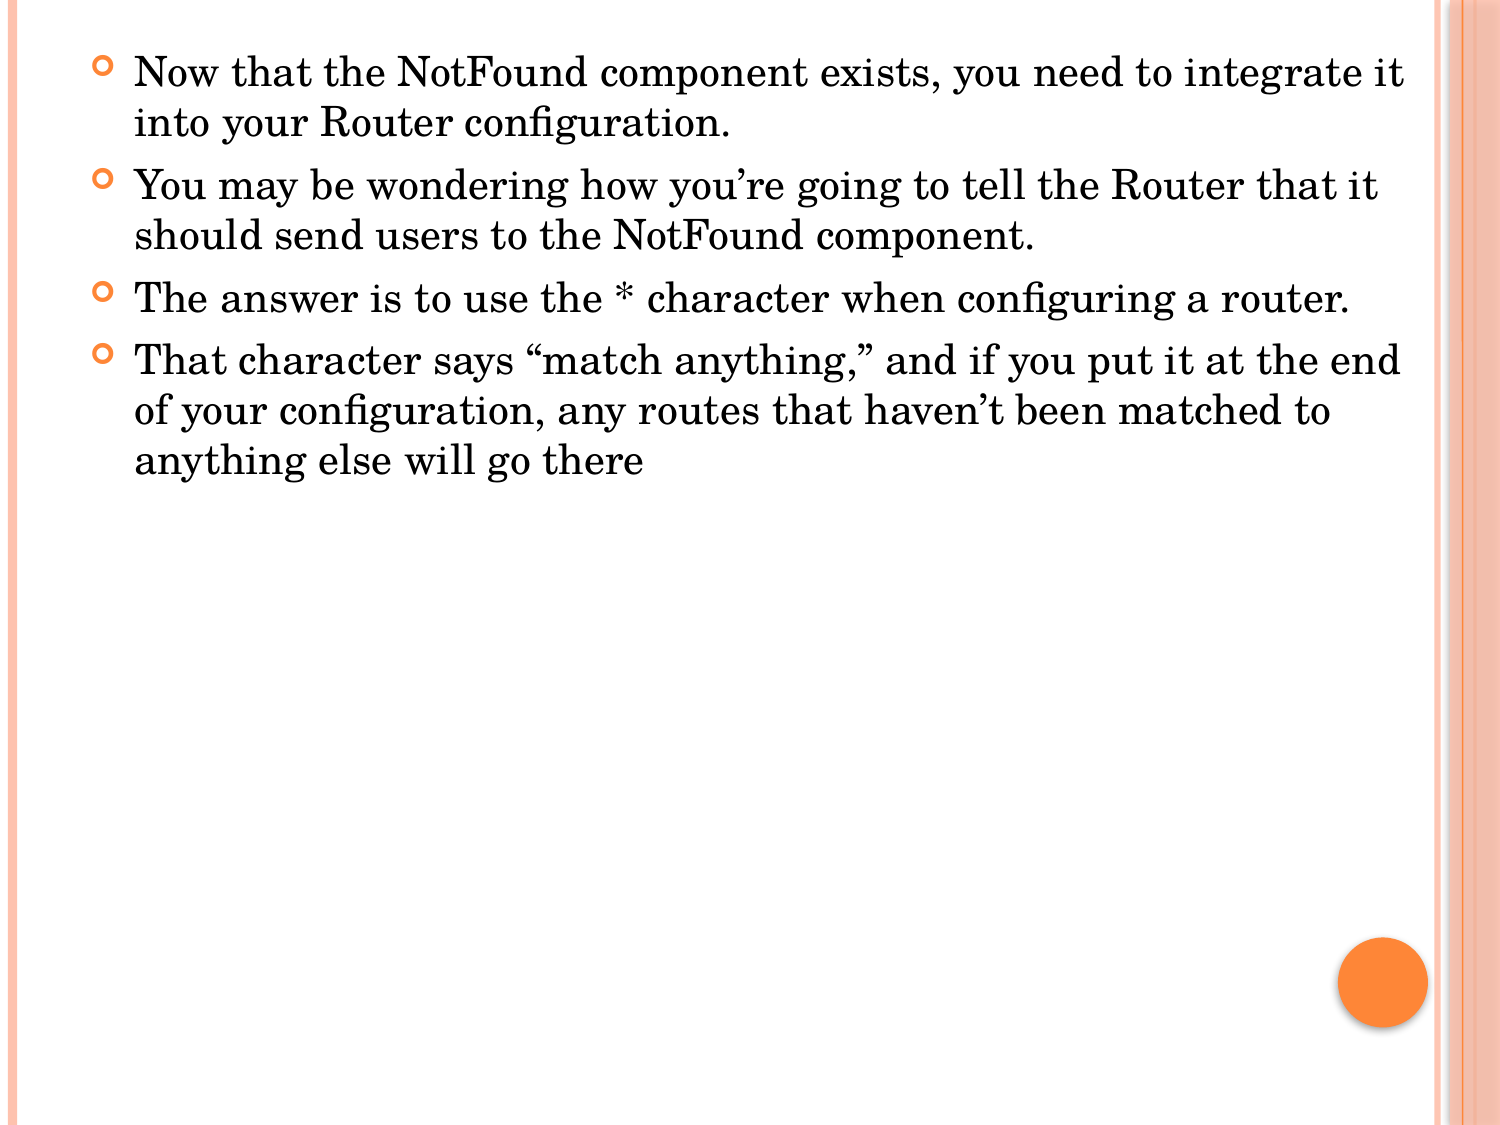

Now that the NotFound component exists, you need to integrate it into your Router configuration.
You may be wondering how you’re going to tell the Router that it should send users to the NotFound component.
The answer is to use the * character when configuring a router.
That character says “match anything,” and if you put it at the end of your configuration, any routes that haven’t been matched to anything else will go there